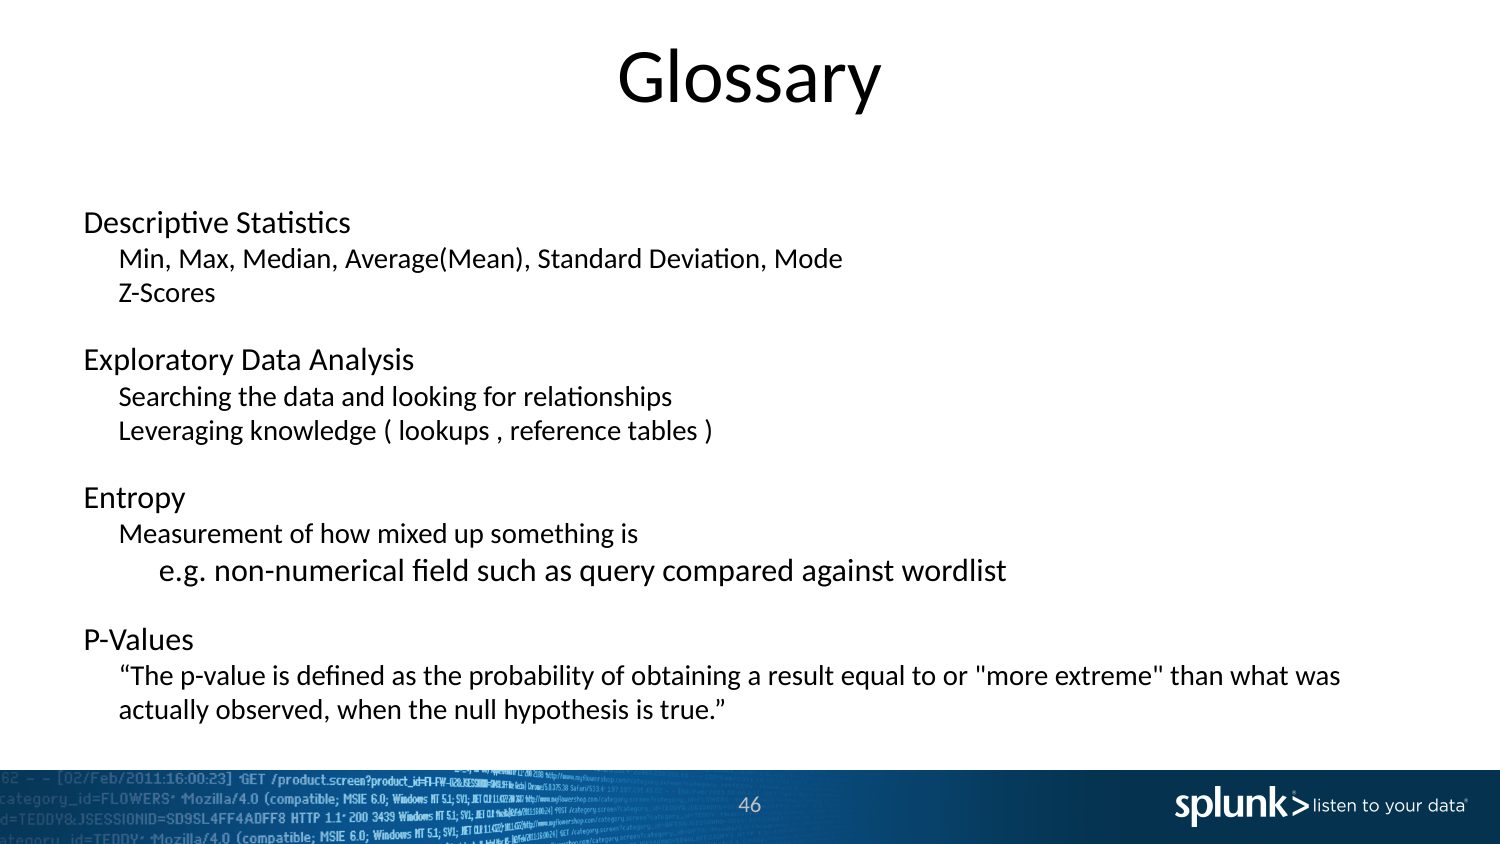

# Glossary
Descriptive Statistics
Min, Max, Median, Average(Mean), Standard Deviation, Mode
Z-Scores
Exploratory Data Analysis
Searching the data and looking for relationships
Leveraging knowledge ( lookups , reference tables )
Entropy
Measurement of how mixed up something is
e.g. non-numerical field such as query compared against wordlist
P-Values
“The p-value is defined as the probability of obtaining a result equal to or "more extreme" than what was actually observed, when the null hypothesis is true.”
46